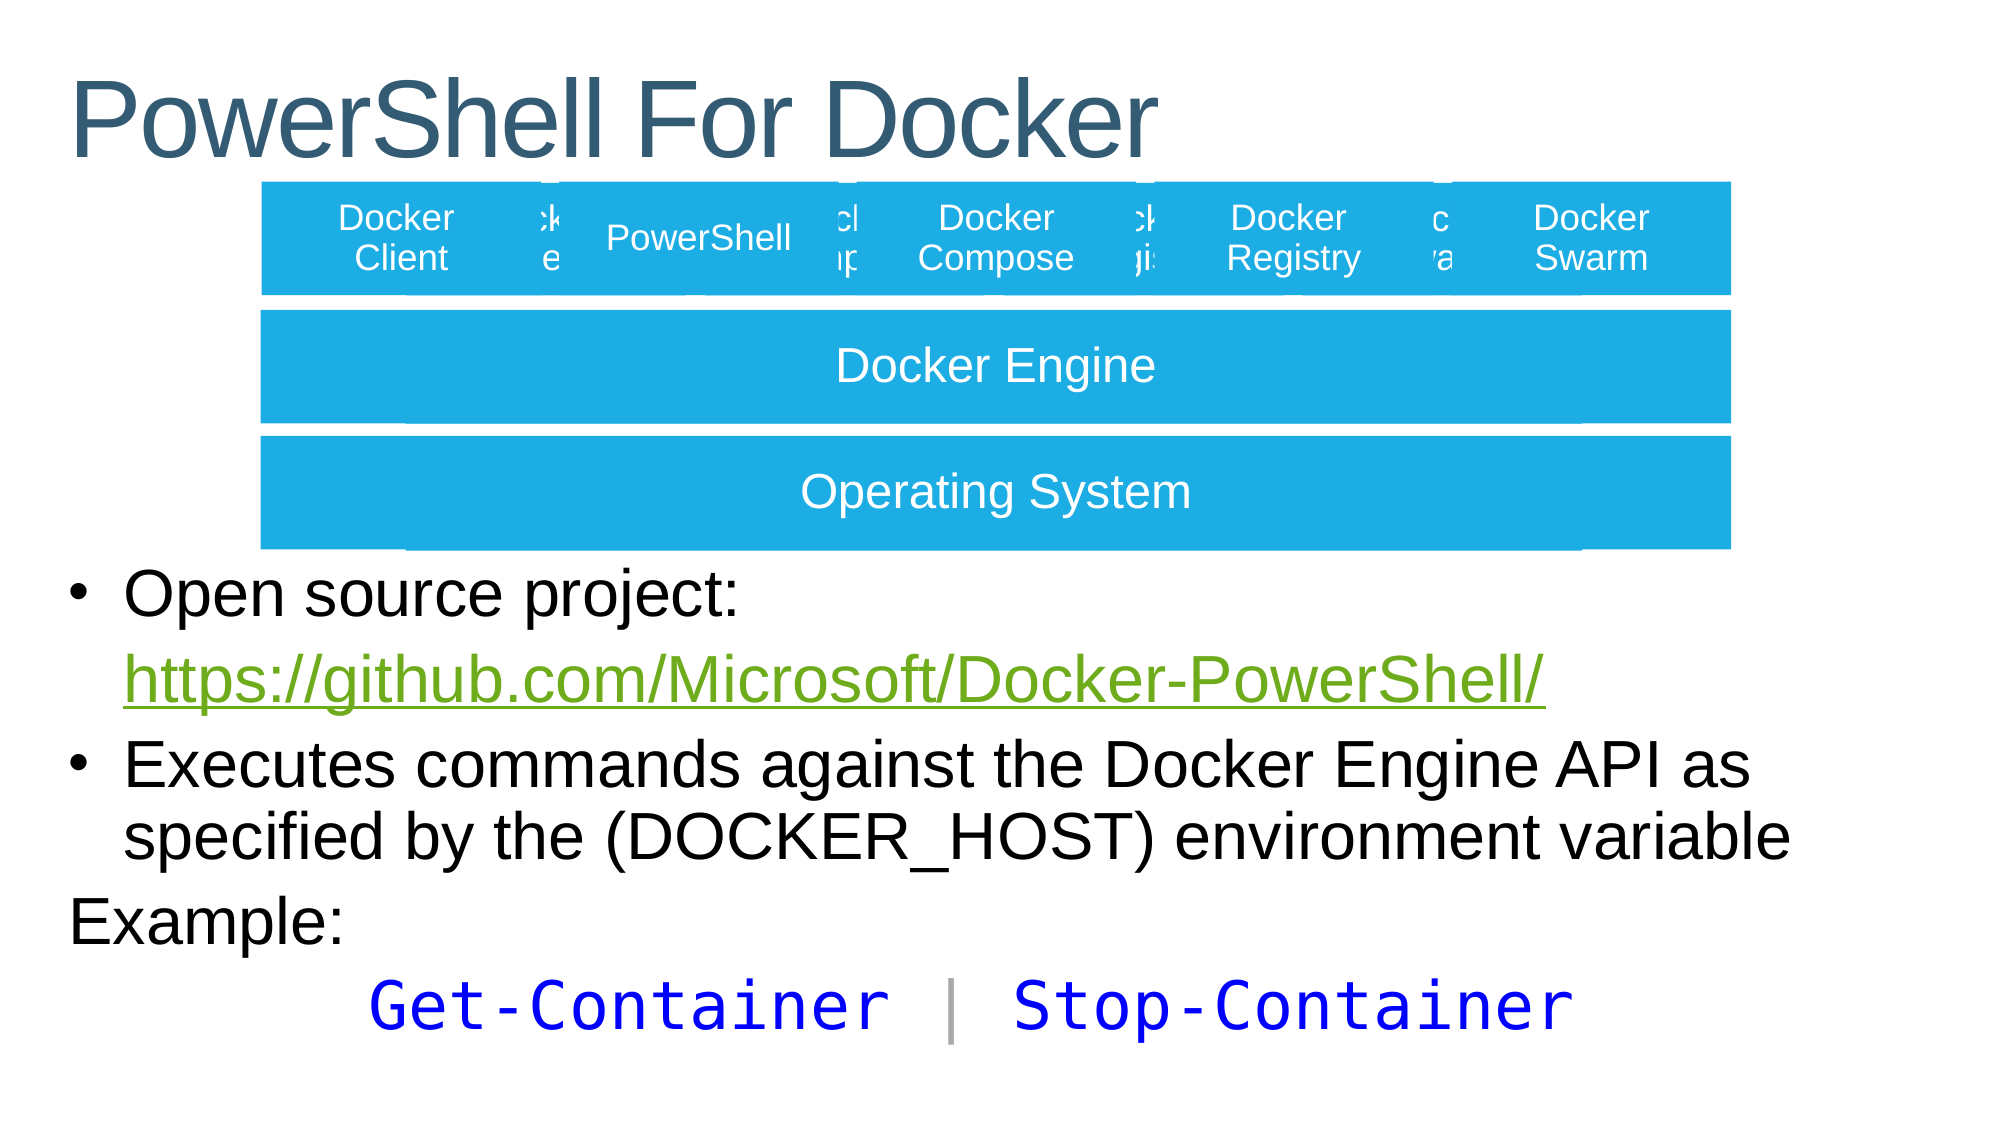

# PowerShell For Docker
Docker
Client
PowerShell
Docker Compose
Docker
Registry
Docker Swarm
Docker Engine
Operating System
Docker
Client
Docker Compose
Docker
Registry
Docker Swarm
Docker Engine
Operating System

Open source project:
https://github.com/Microsoft/Docker-PowerShell/
Executes commands against the Docker Engine API as specified by the (DOCKER_HOST) environment variable
Example:
		Get-Container | Stop-Container